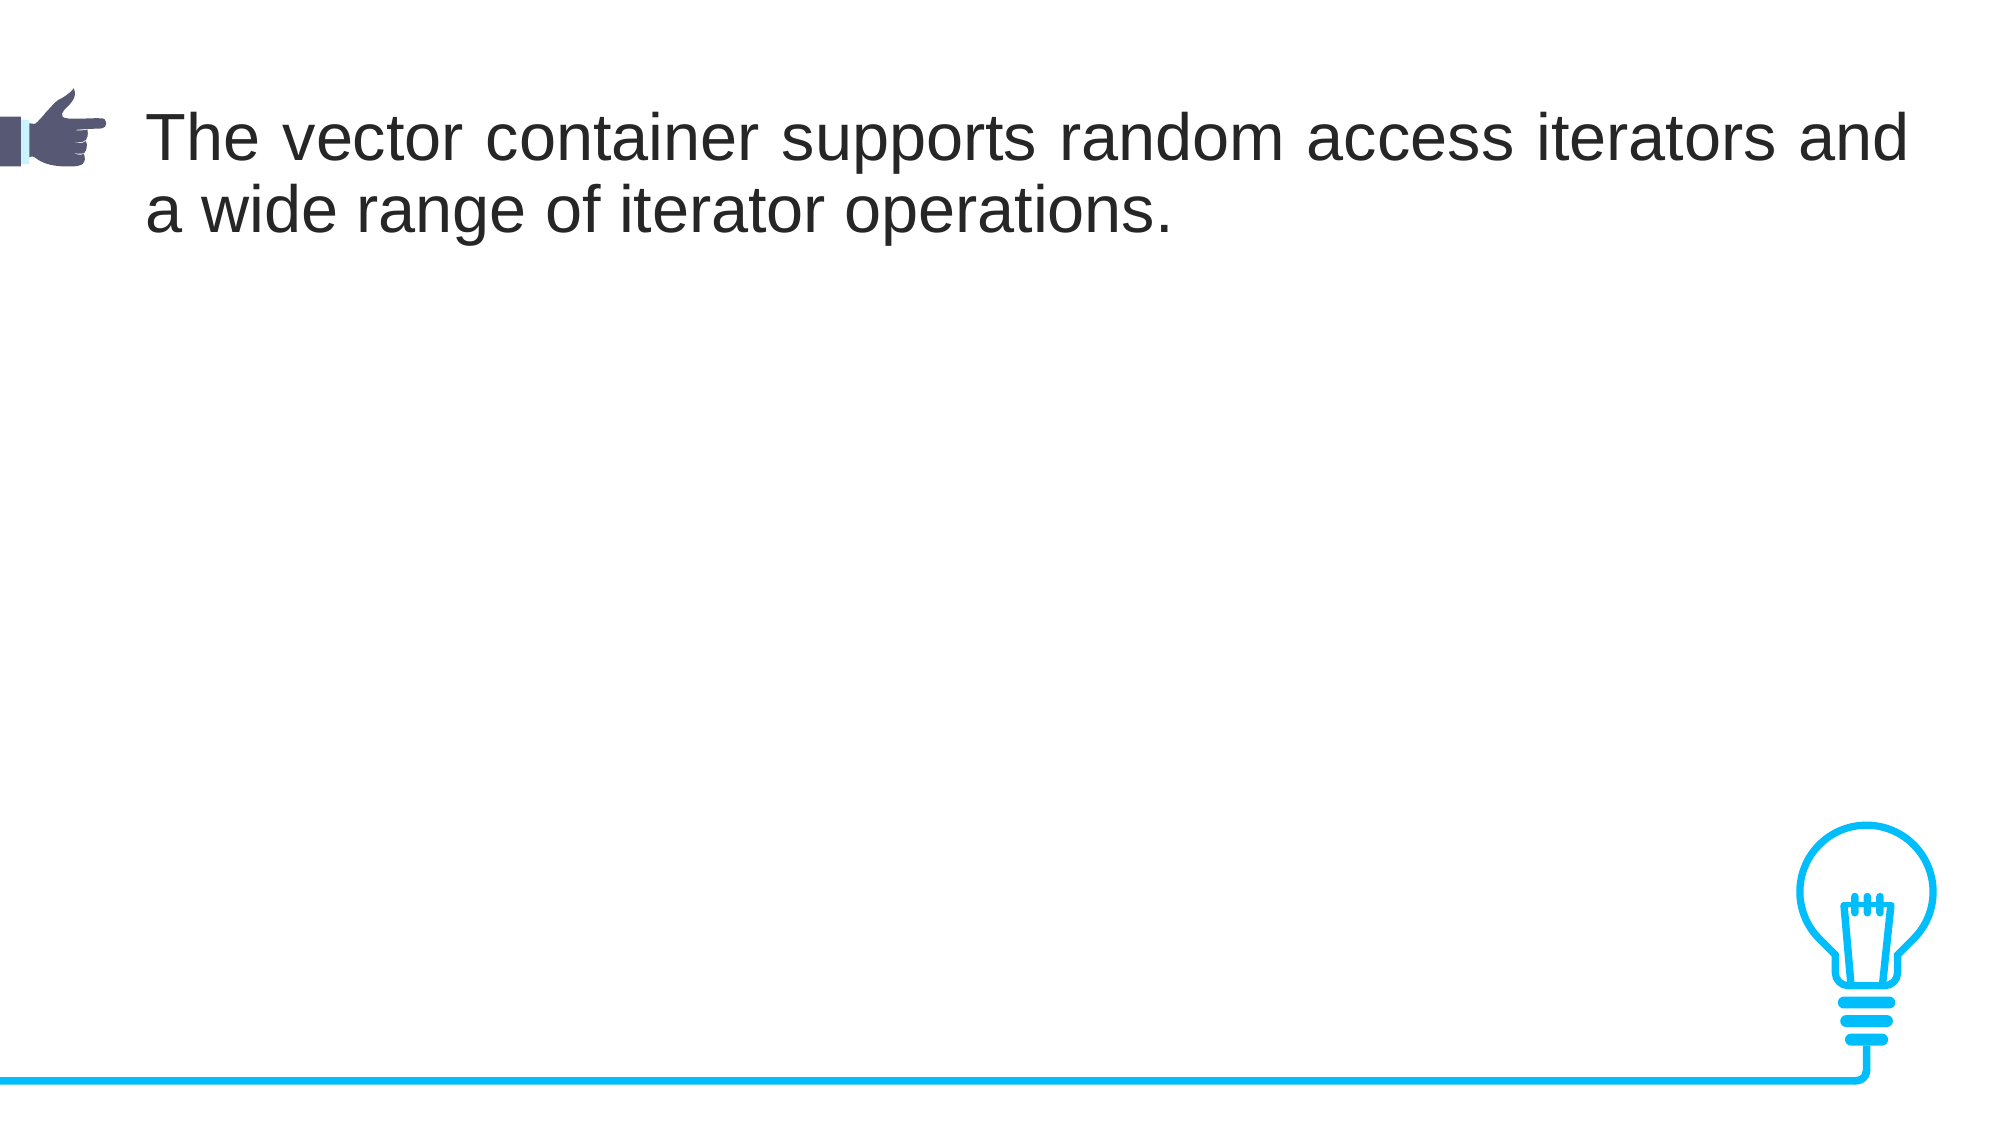

The vector container supports random access iterators and a wide range of iterator operations.